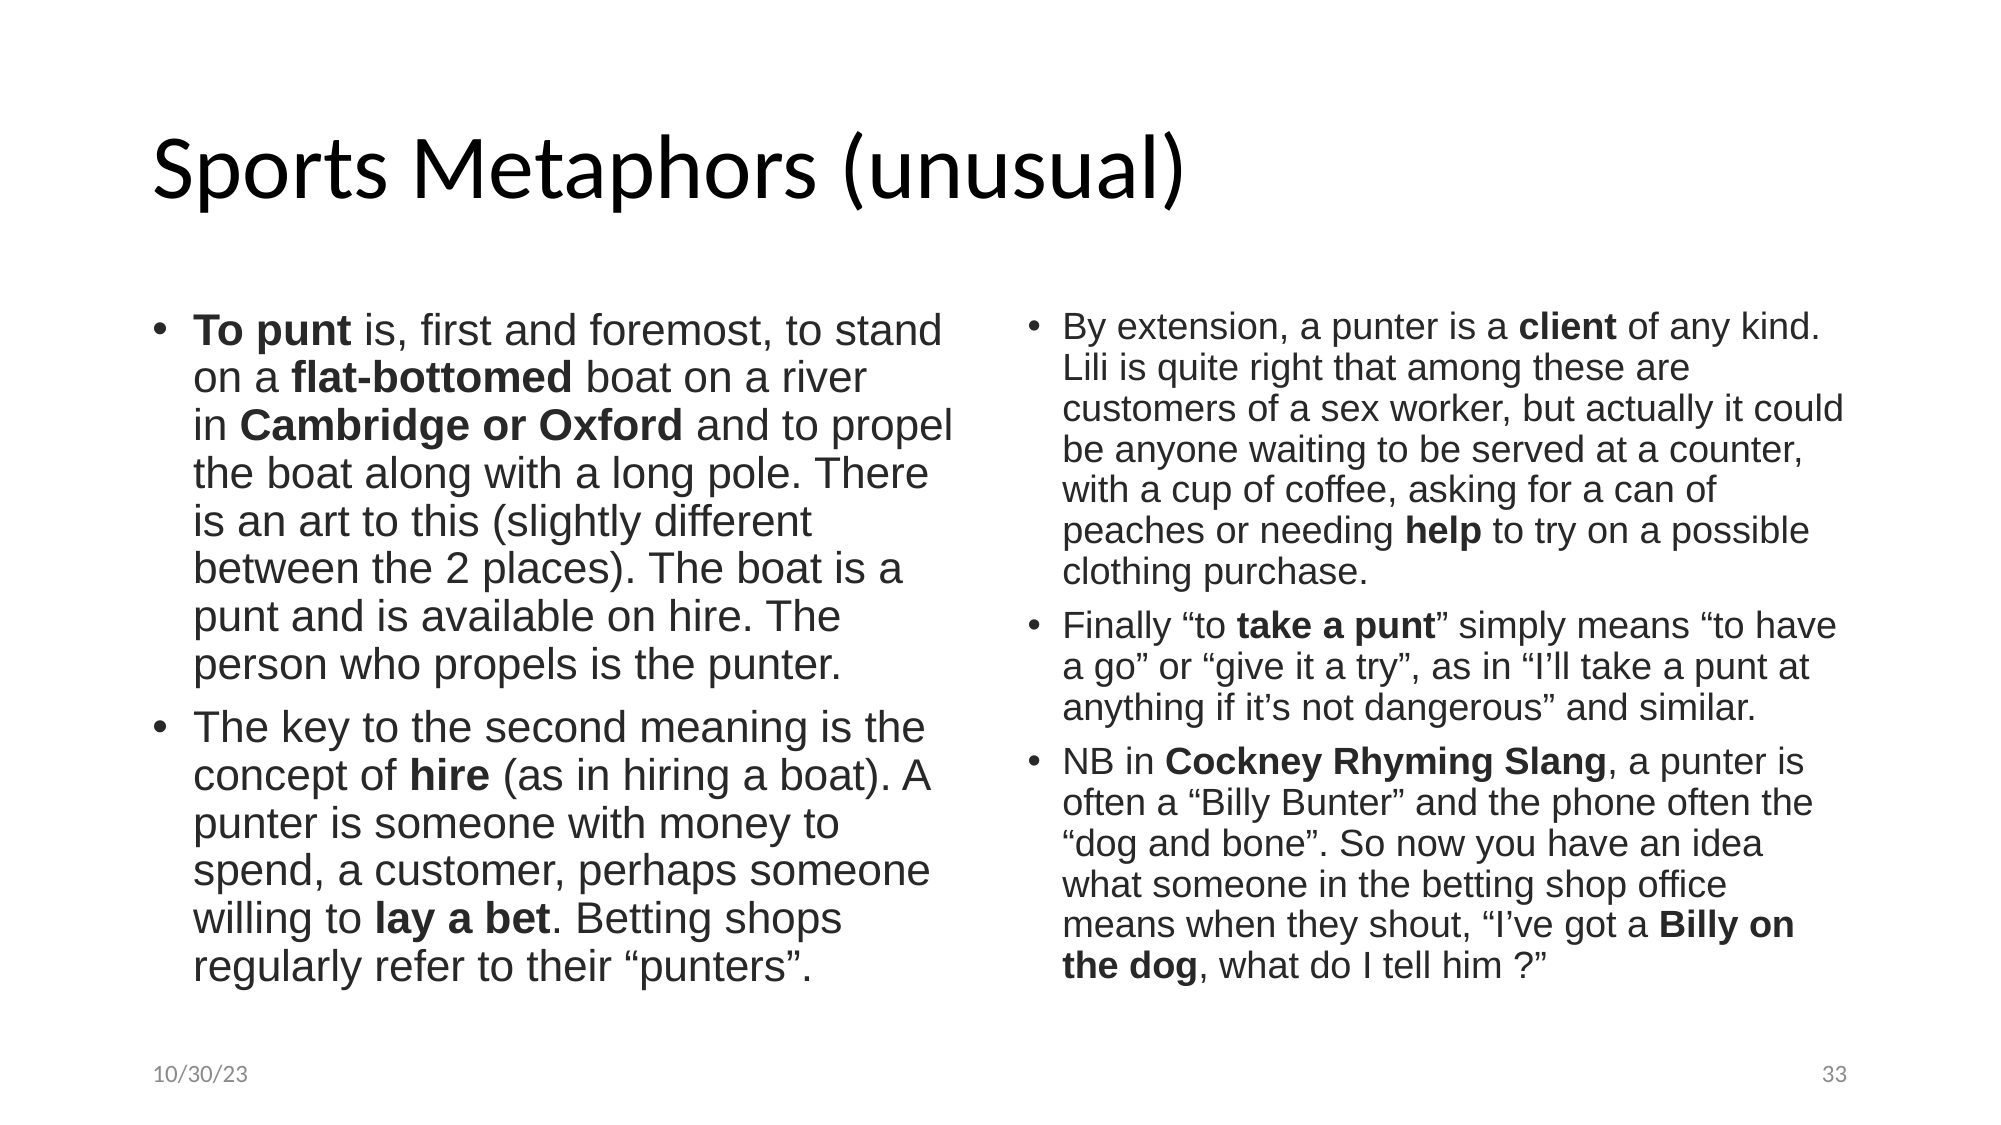

# Sports Metaphors (unusual)
To punt is, first and foremost, to stand on a flat-bottomed boat on a river in Cambridge or Oxford and to propel the boat along with a long pole. There is an art to this (slightly different between the 2 places). The boat is a punt and is available on hire. The person who propels is the punter.
The key to the second meaning is the concept of hire (as in hiring a boat). A punter is someone with money to spend, a customer, perhaps someone willing to lay a bet. Betting shops regularly refer to their “punters”.
By extension, a punter is a client of any kind. Lili is quite right that among these are customers of a sex worker, but actually it could be anyone waiting to be served at a counter, with a cup of coffee, asking for a can of peaches or needing help to try on a possible clothing purchase.
Finally “to take a punt” simply means “to have a go” or “give it a try”, as in “I’ll take a punt at anything if it’s not dangerous” and similar.
NB in Cockney Rhyming Slang, a punter is often a “Billy Bunter” and the phone often the “dog and bone”. So now you have an idea what someone in the betting shop office means when they shout, “I’ve got a Billy on the dog, what do I tell him ?”
10/30/23
33